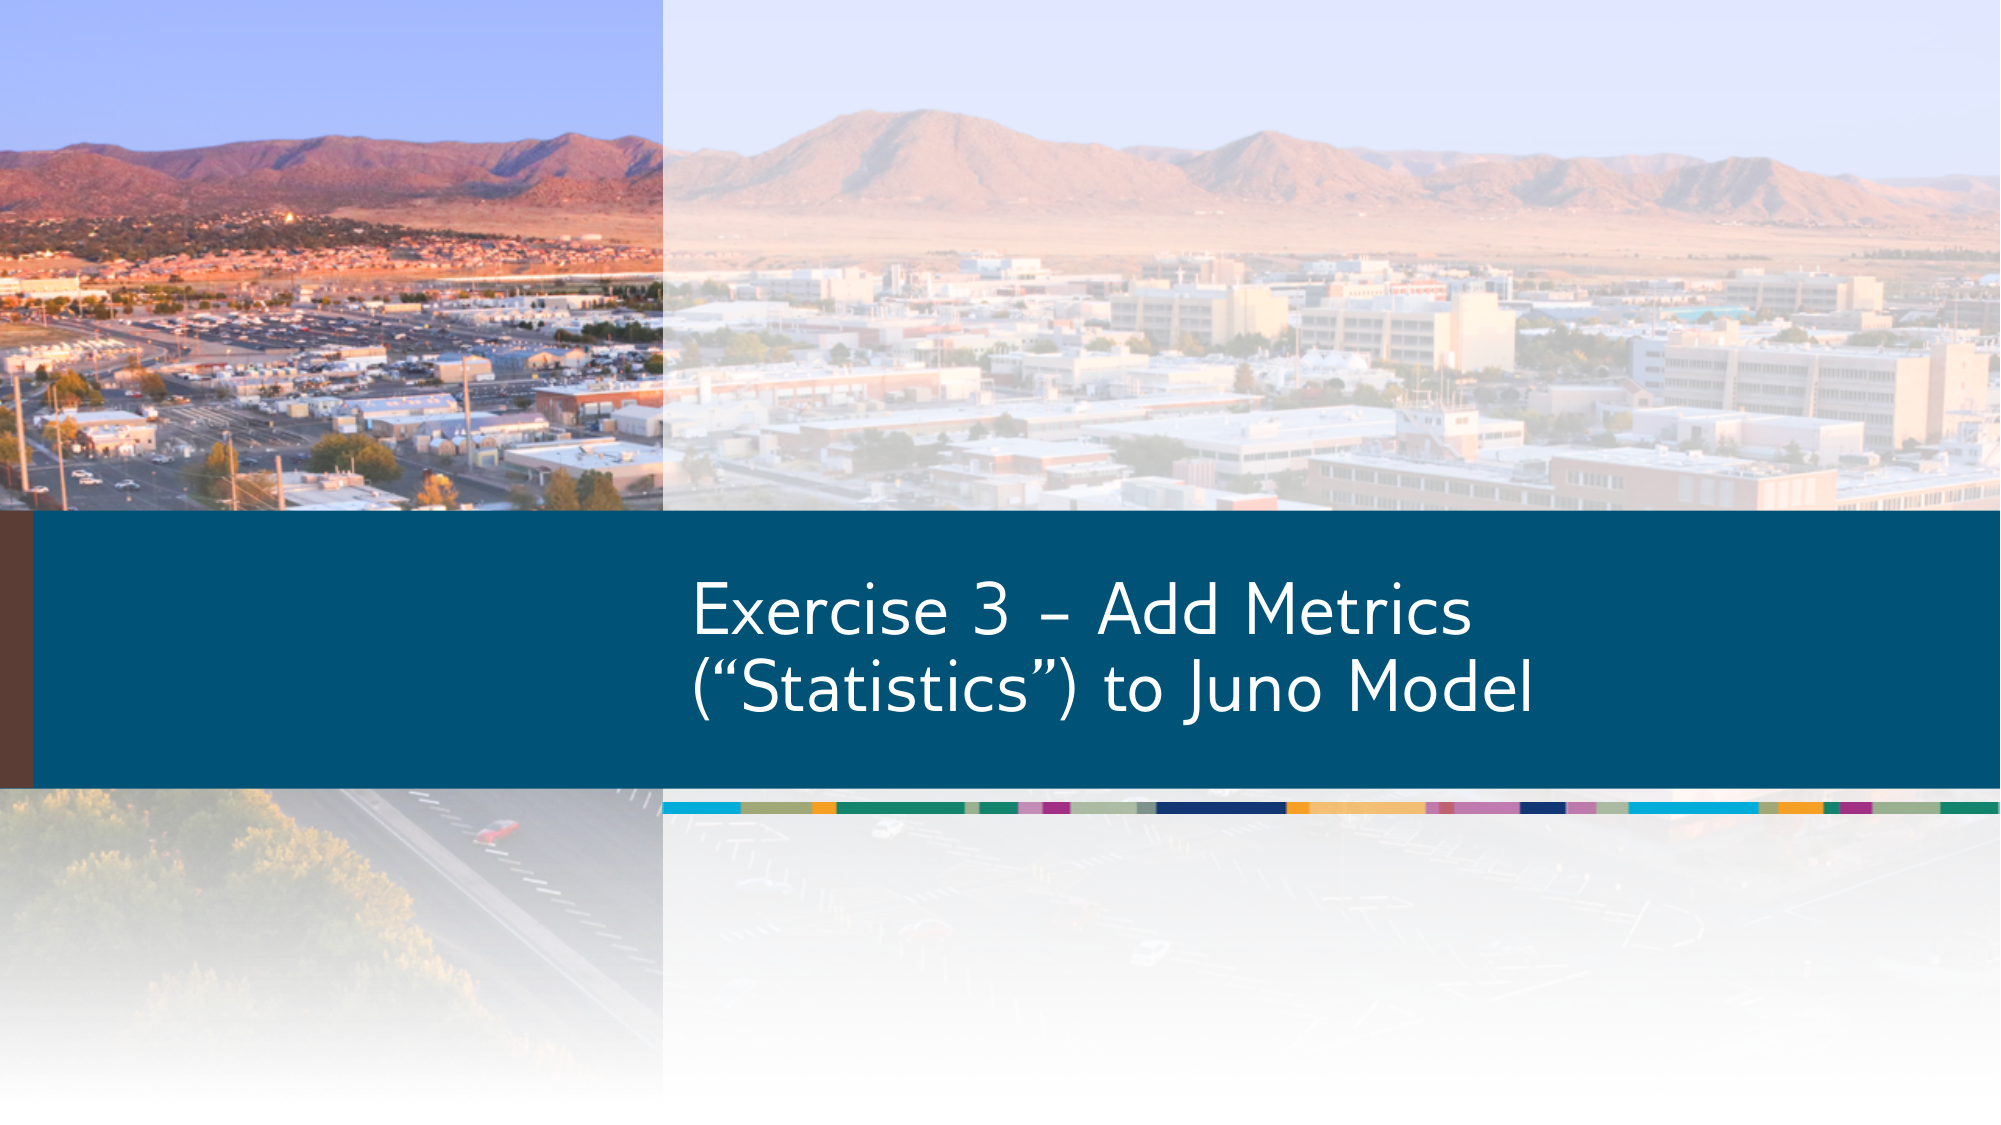

# Exercise 3 – Add Metrics (“Statistics”) to Juno Model